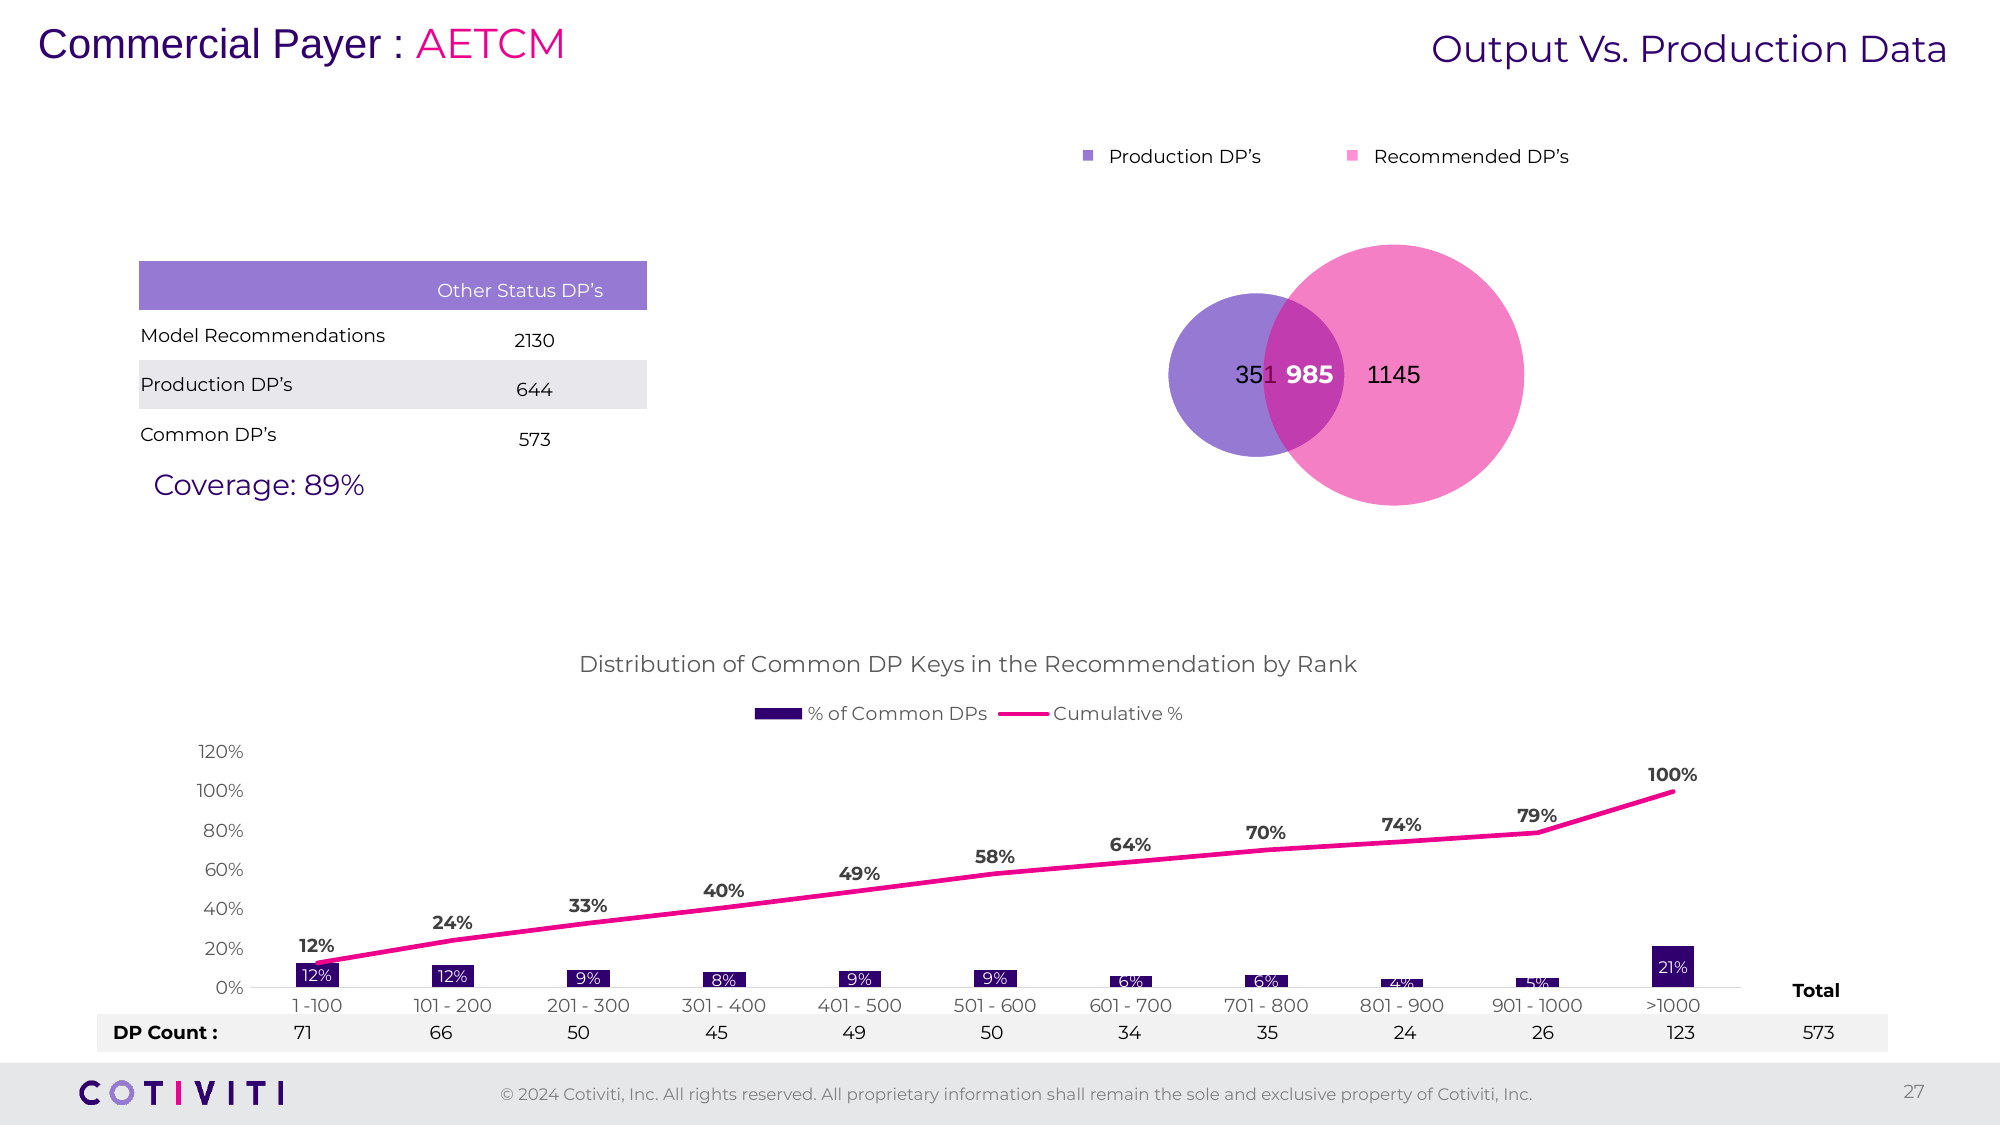

Output Vs. Production Data
Commercial Payer : AETCM
Production DP’s
Recommended DP’s

351
1145
|  | Other Status DP’s |
| --- | --- |
| Model Recommendations | 2130 |
| Production DP’s | 644 |
| Common DP’s | 573 |
985
Coverage: 89%

### Chart: Distribution of Common DP Keys in the Recommendation by Rank

| Category | % of Common DPs | Column1 | Cumulative % |
|---|---|---|---|
| 1 -100 | 0.12390924956369982 | None | 0.12390924956369982 |
| 101 - 200 | 0.11518324607329843 | None | 0.23909249563699825 |
| 201 - 300 | 0.08726003490401396 | None | 0.3263525305410122 |
| 301 - 400 | 0.07853403141361257 | None | 0.4048865619546248 |
| 401 - 500 | 0.08551483420593368 | None | 0.4904013961605585 |
| 501 - 600 | 0.08726003490401396 | None | 0.5776614310645725 |
| 601 - 700 | 0.059336823734729496 | None | 0.6369982547993019 |
| 701 - 800 | 0.06108202443280977 | None | 0.6980802792321117 |
| 801 - 900 | 0.041884816753926704 | None | 0.7399650959860384 |
| 901 - 1000 | 0.04537521815008726 | None | 0.7853403141361257 |
| >1000 | 0.21 | None | 0.9953403141361257 |
Total
| DP Count : | 71 | 66 | 50 | 45 | 49 | 50 | 34 | 35 | 24 | 26 | 123 | 573 |
| --- | --- | --- | --- | --- | --- | --- | --- | --- | --- | --- | --- | --- |
27